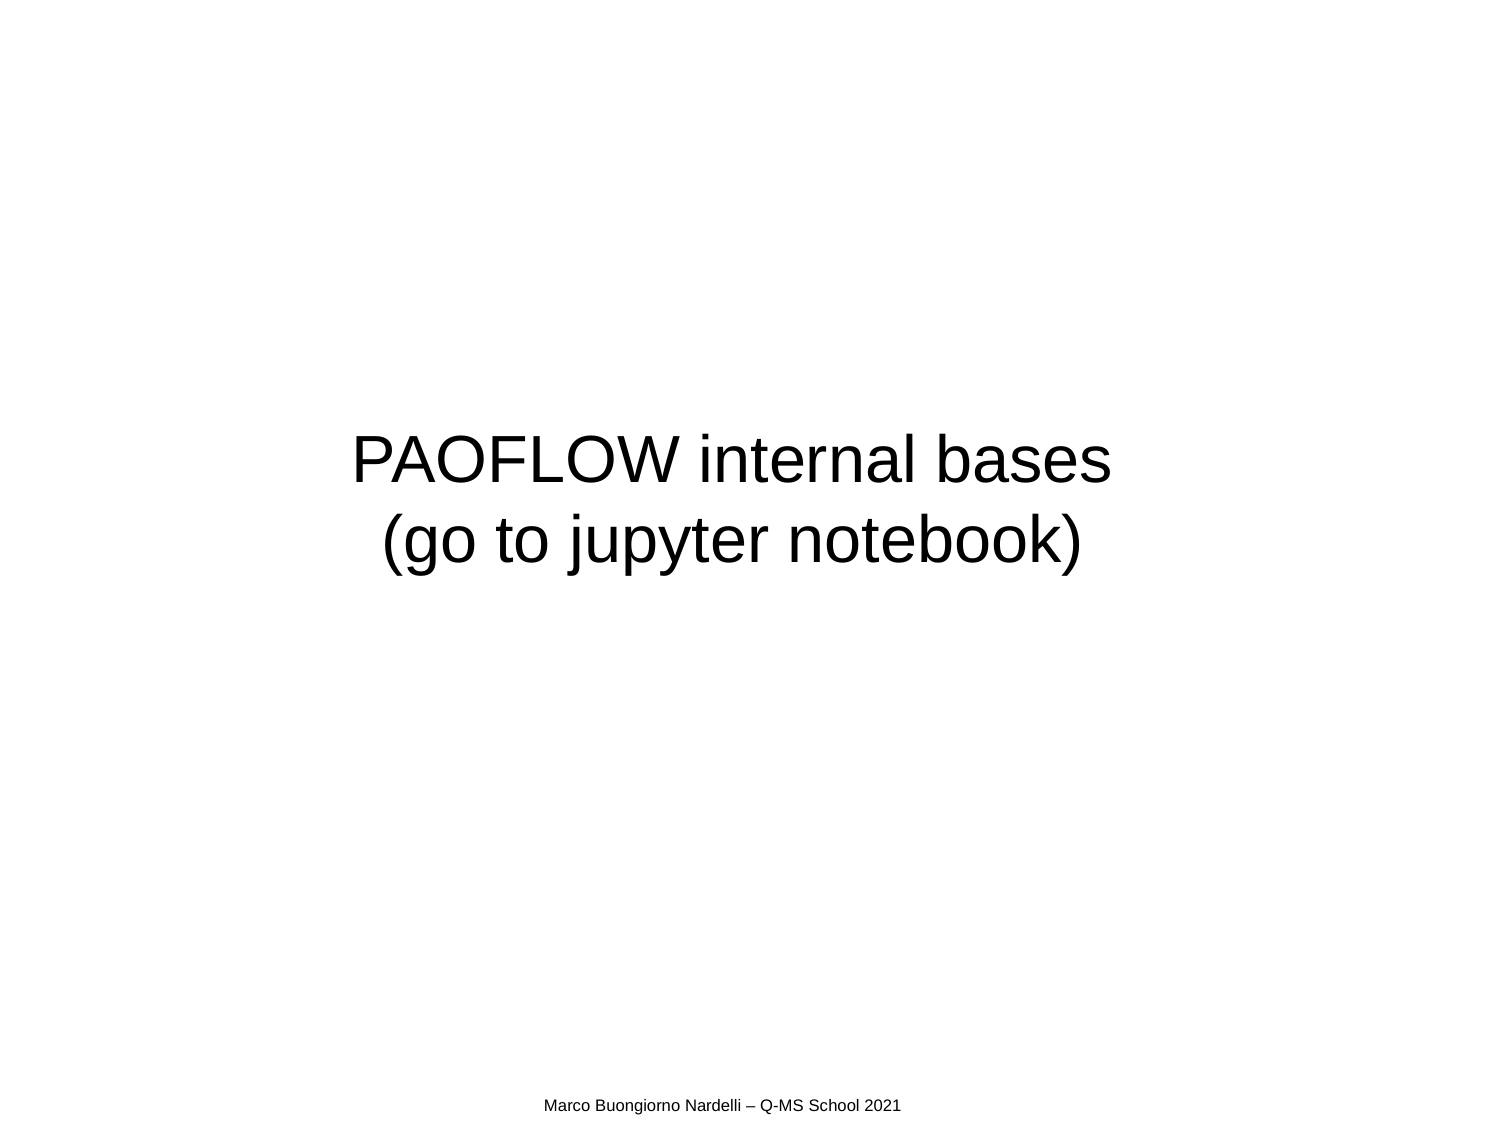

# PAOFLOW internal bases (go to jupyter notebook)